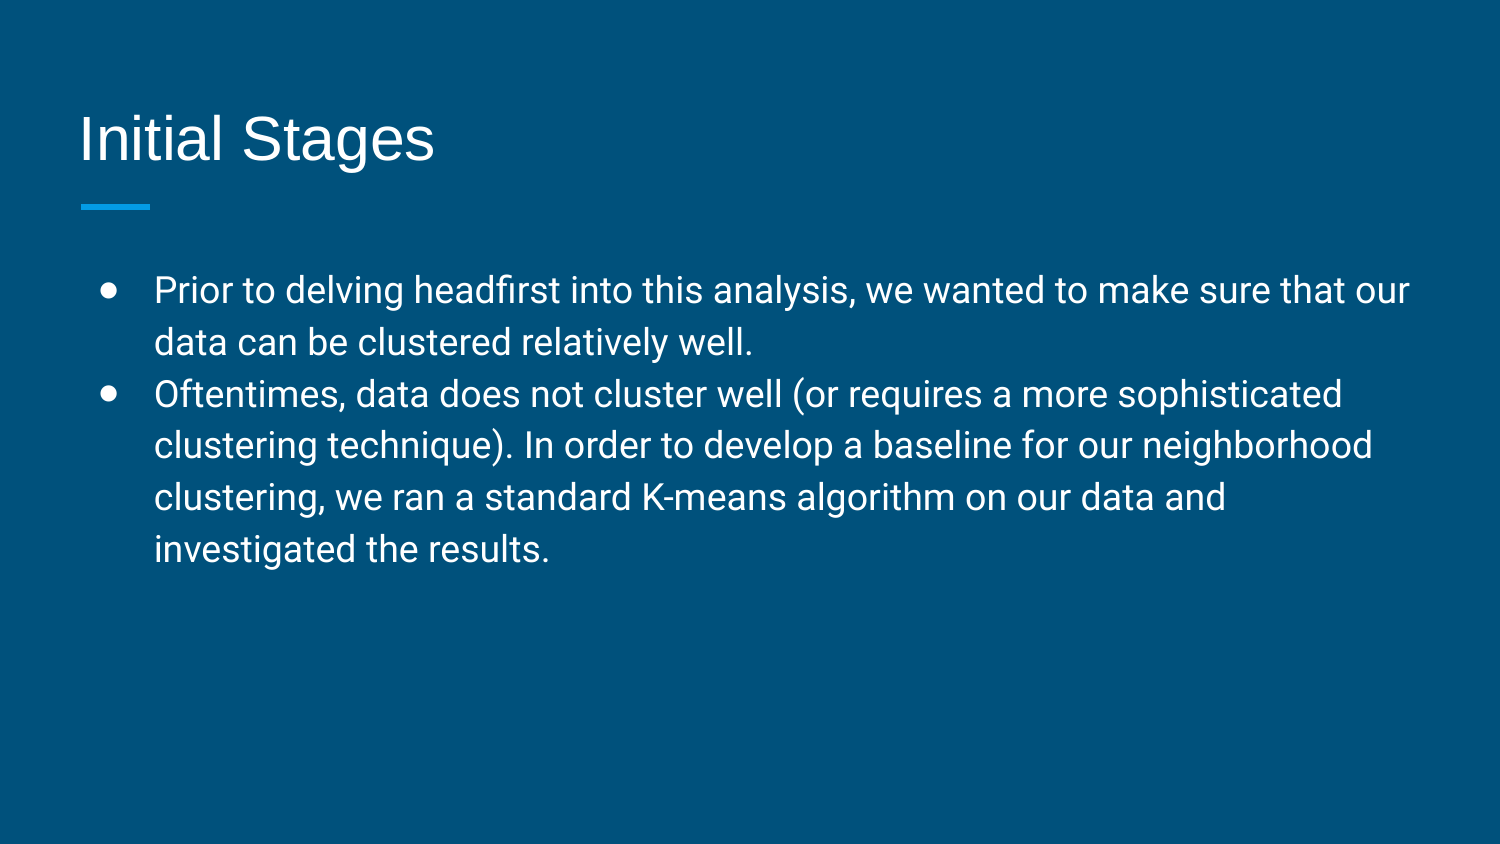

# Initial Stages
Prior to delving headfirst into this analysis, we wanted to make sure that our data can be clustered relatively well.
Oftentimes, data does not cluster well (or requires a more sophisticated clustering technique). In order to develop a baseline for our neighborhood clustering, we ran a standard K-means algorithm on our data and investigated the results.